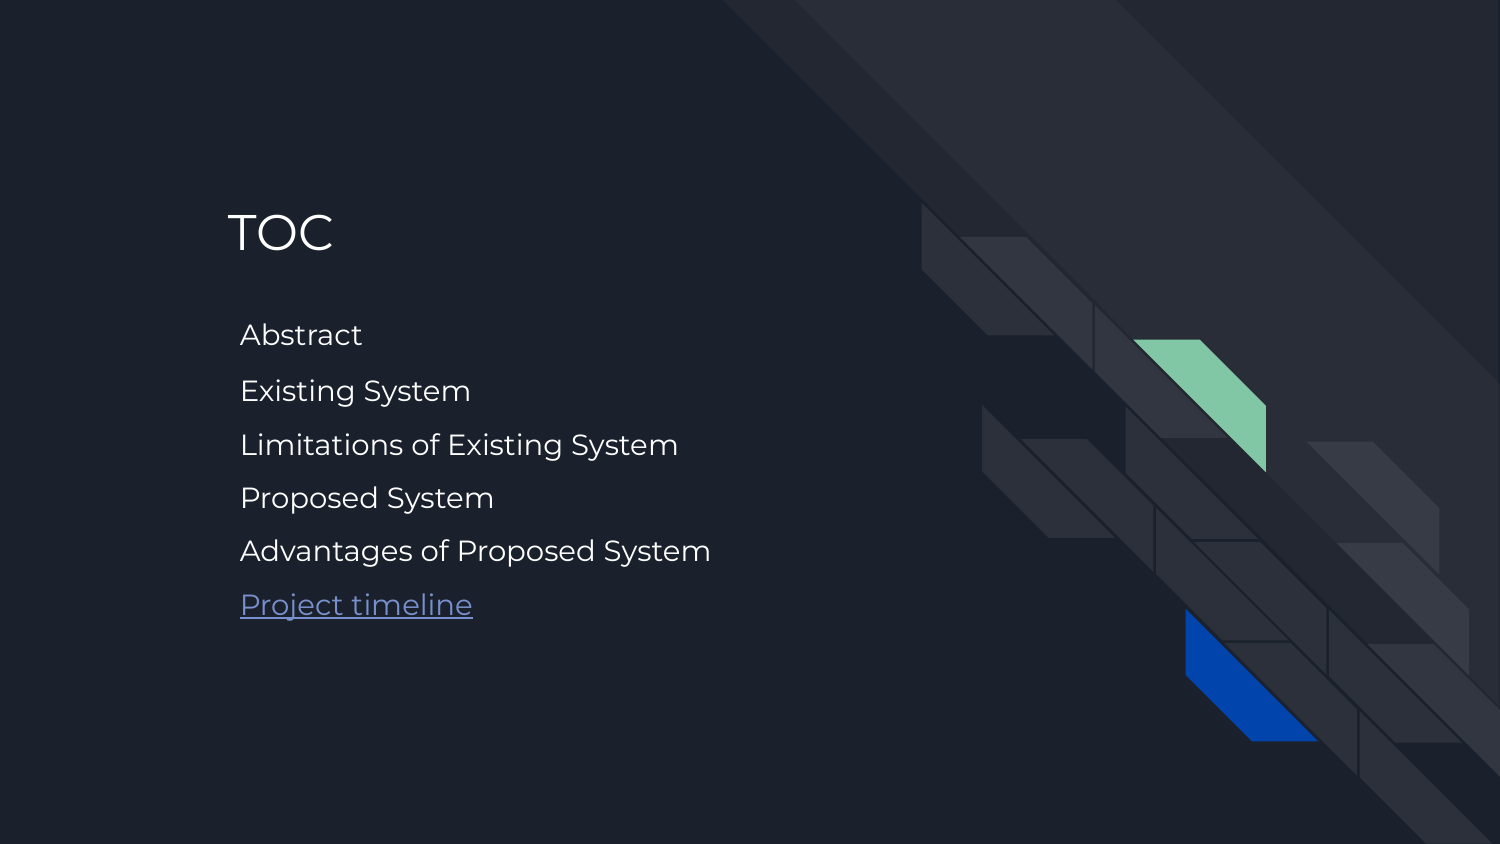

# TOC
Abstract
Existing System
Limitations of Existing System
Proposed System
Advantages of Proposed System
Project timeline